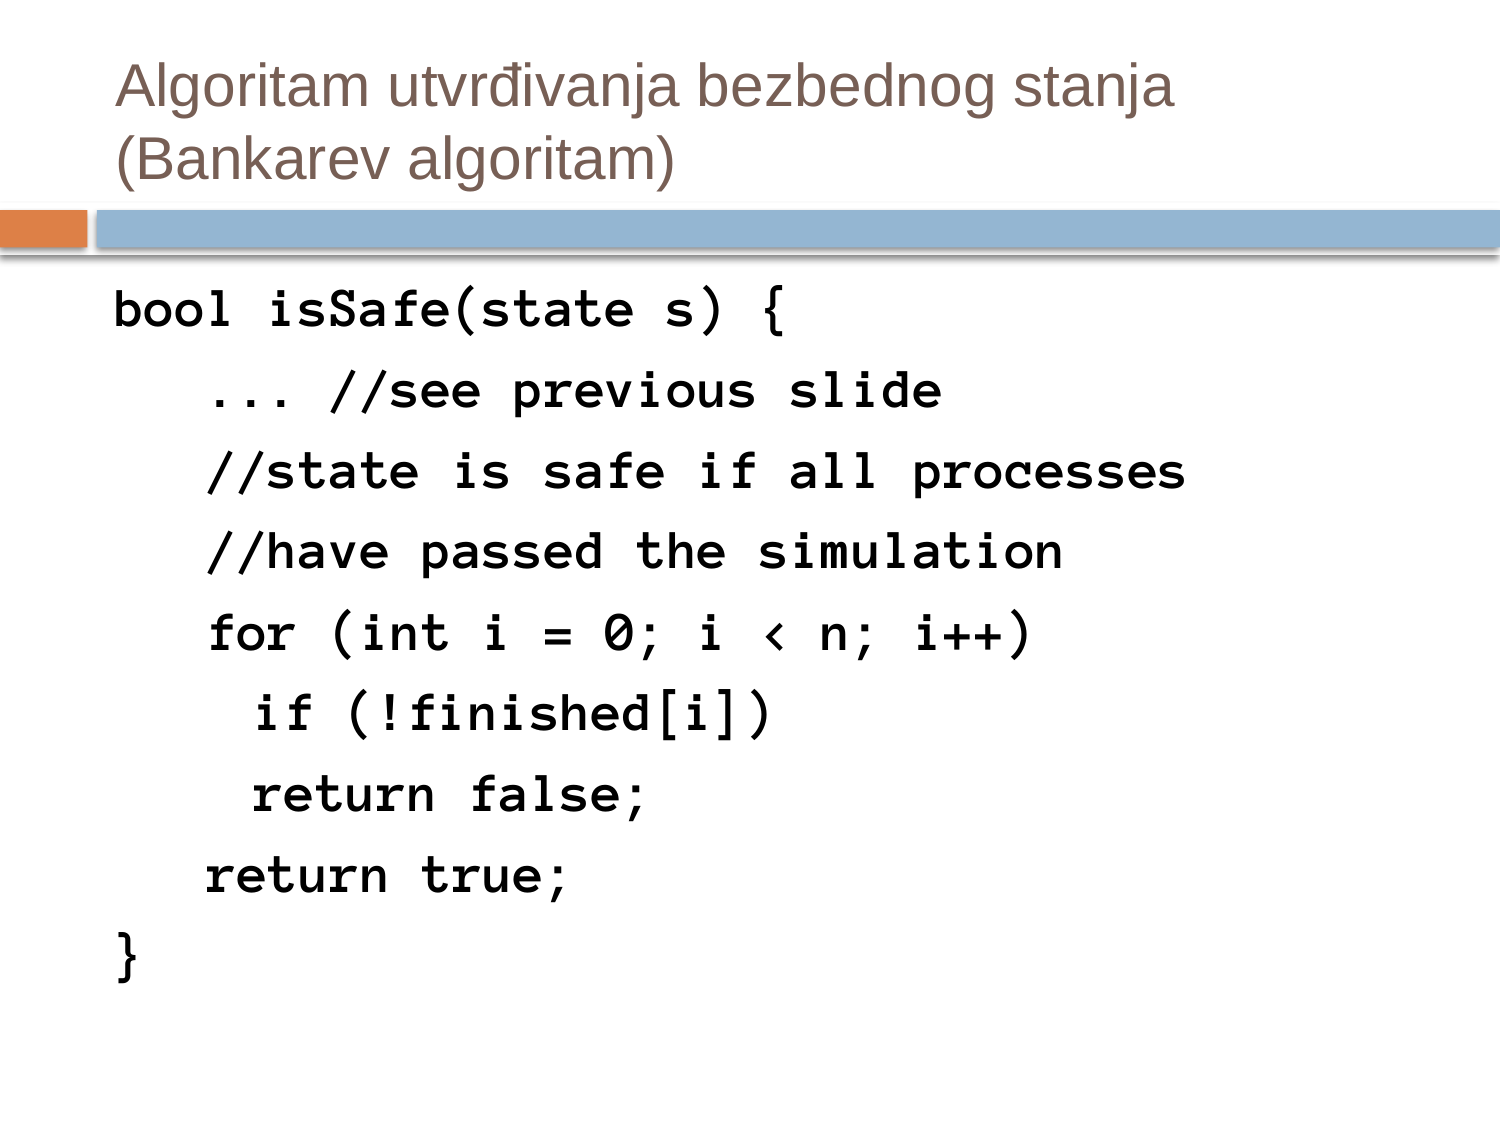

# Algoritam utvrđivanja bezbednog stanja (Bankarev algoritam)
bool isSafe(state s) {
   ... //see previous slide
   //state is safe if all processes
   //have passed the simulation
   for (int i = 0; i < n; i++)
		if (!finished[i])
			return false;
   return true;
}